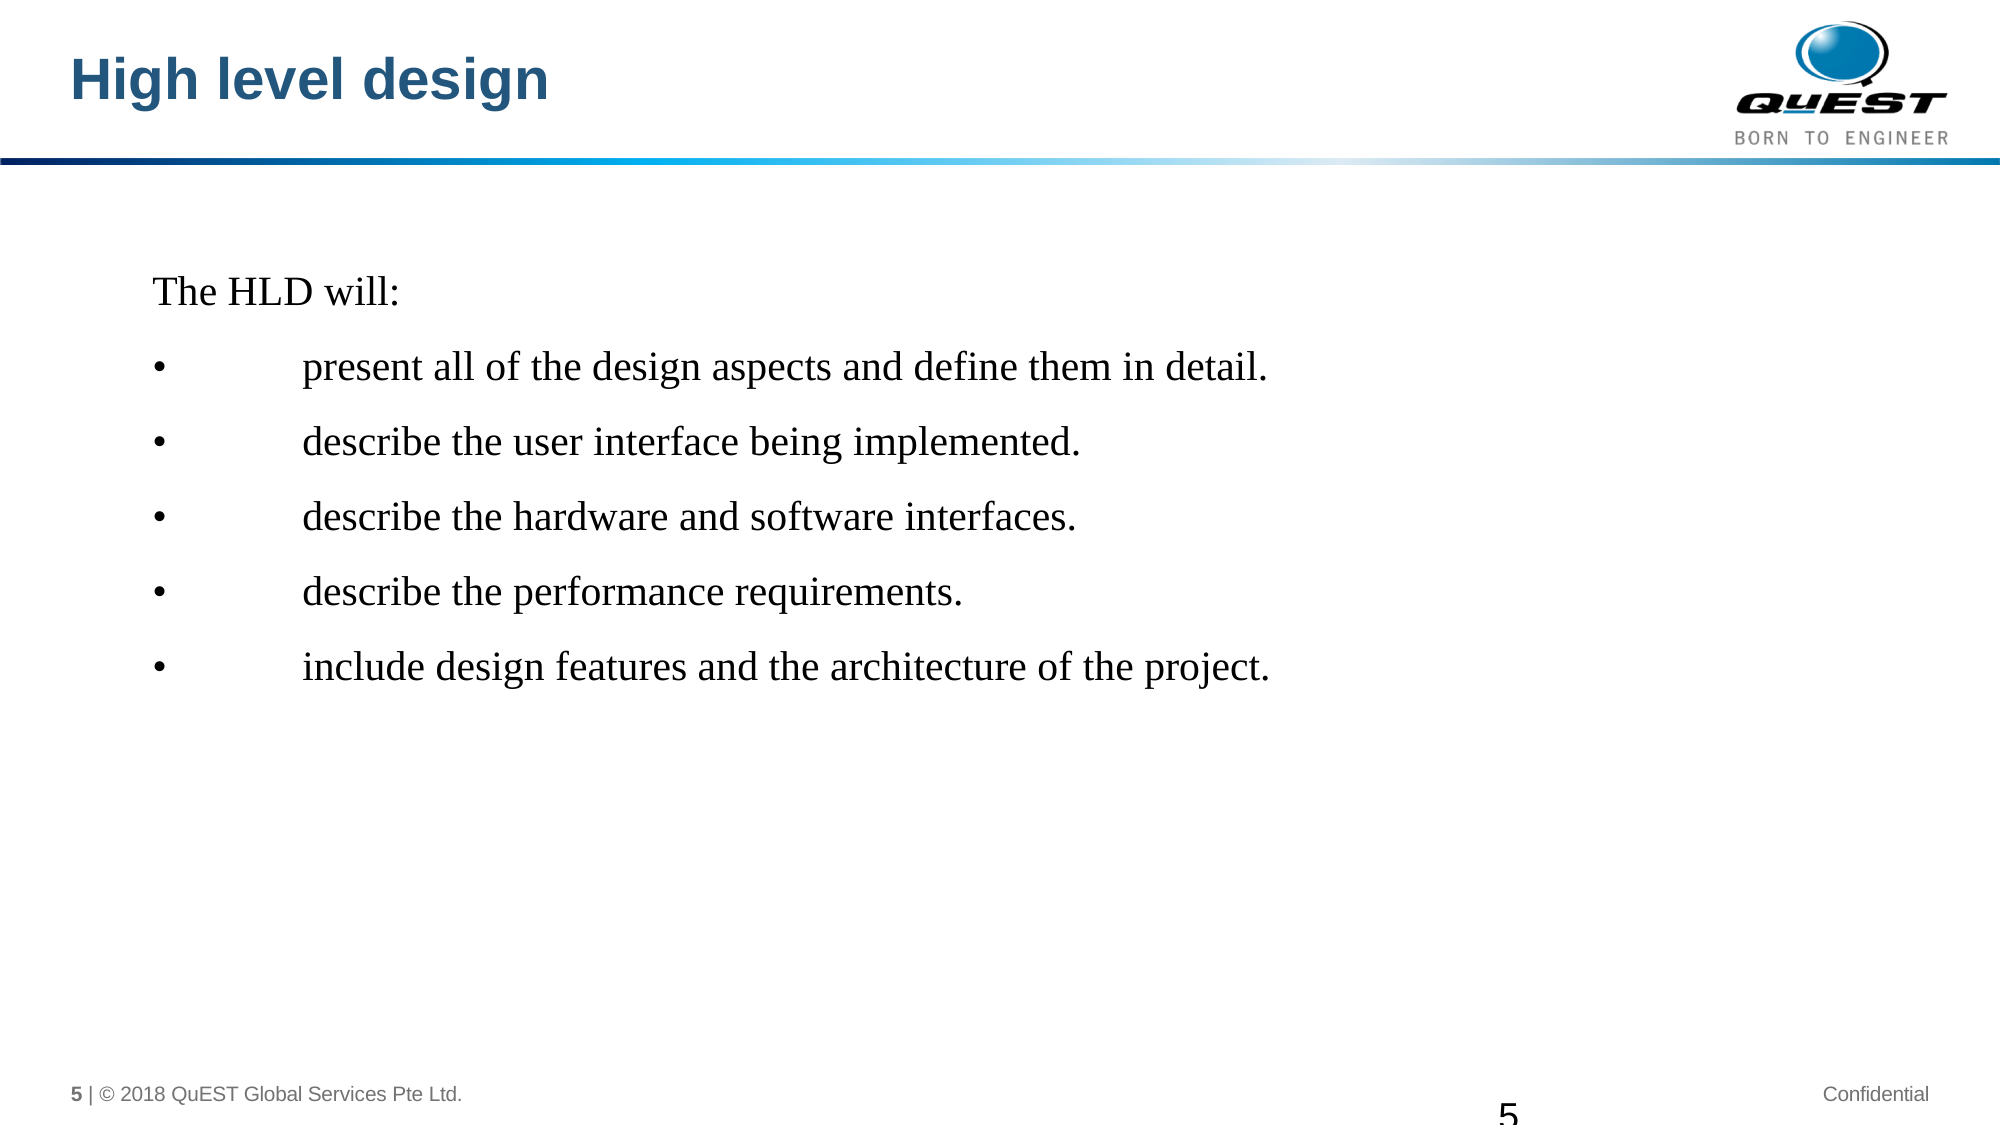

# High level design

The HLD will:
•	present all of the design aspects and define them in detail.
•	describe the user interface being implemented.
•	describe the hardware and software interfaces.
•	describe the performance requirements.
•	include design features and the architecture of the project.
5 | © 2018 QuEST Global Services Pte Ltd.
Confidential
5